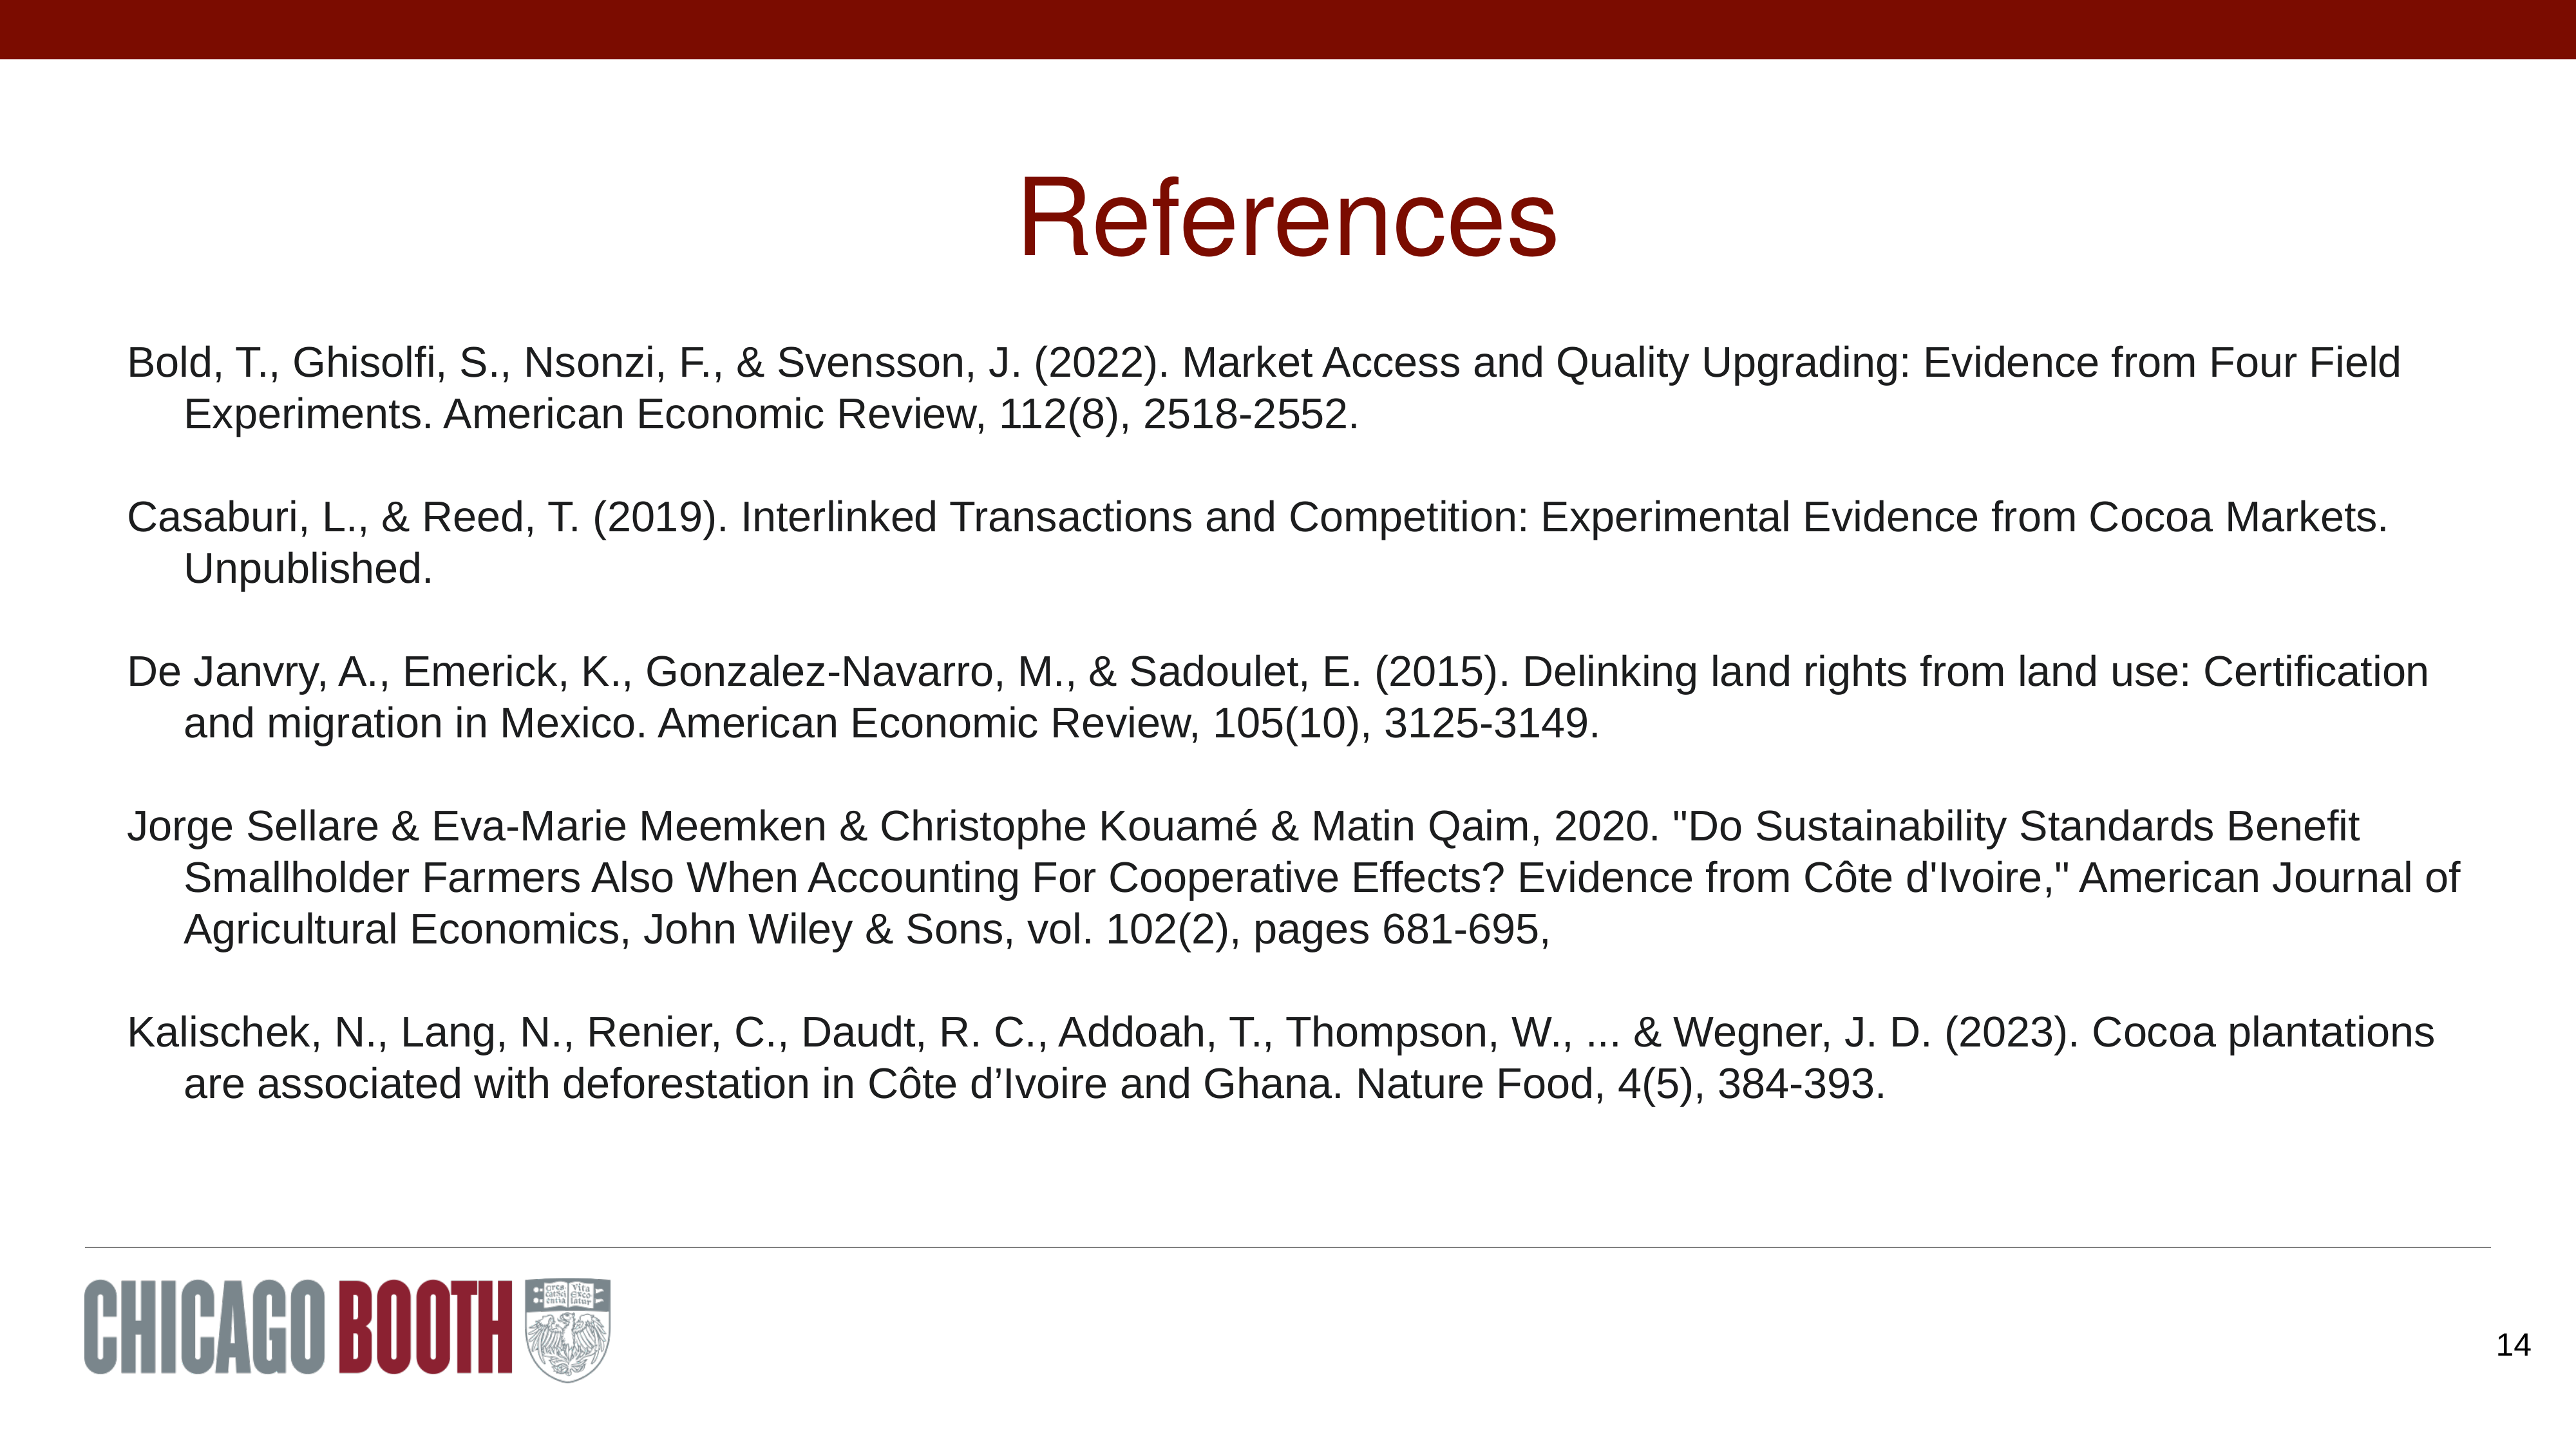

# References
Bold, T., Ghisolfi, S., Nsonzi, F., & Svensson, J. (2022). Market Access and Quality Upgrading: Evidence from Four Field Experiments. American Economic Review, 112(8), 2518-2552.

Casaburi, L., & Reed, T. (2019). Interlinked Transactions and Competition: Experimental Evidence from Cocoa Markets. Unpublished.

De Janvry, A., Emerick, K., Gonzalez-Navarro, M., & Sadoulet, E. (2015). Delinking land rights from land use: Certification and migration in Mexico. American Economic Review, 105(10), 3125-3149.

Jorge Sellare & Eva‐Marie Meemken & Christophe Kouamé & Matin Qaim, 2020. "Do Sustainability Standards Benefit Smallholder Farmers Also When Accounting For Cooperative Effects? Evidence from Côte d'Ivoire," American Journal of Agricultural Economics, John Wiley & Sons, vol. 102(2), pages 681-695,

Kalischek, N., Lang, N., Renier, C., Daudt, R. C., Addoah, T., Thompson, W., ... & Wegner, J. D. (2023). Cocoa plantations are associated with deforestation in Côte d’Ivoire and Ghana. Nature Food, 4(5), 384-393.
14